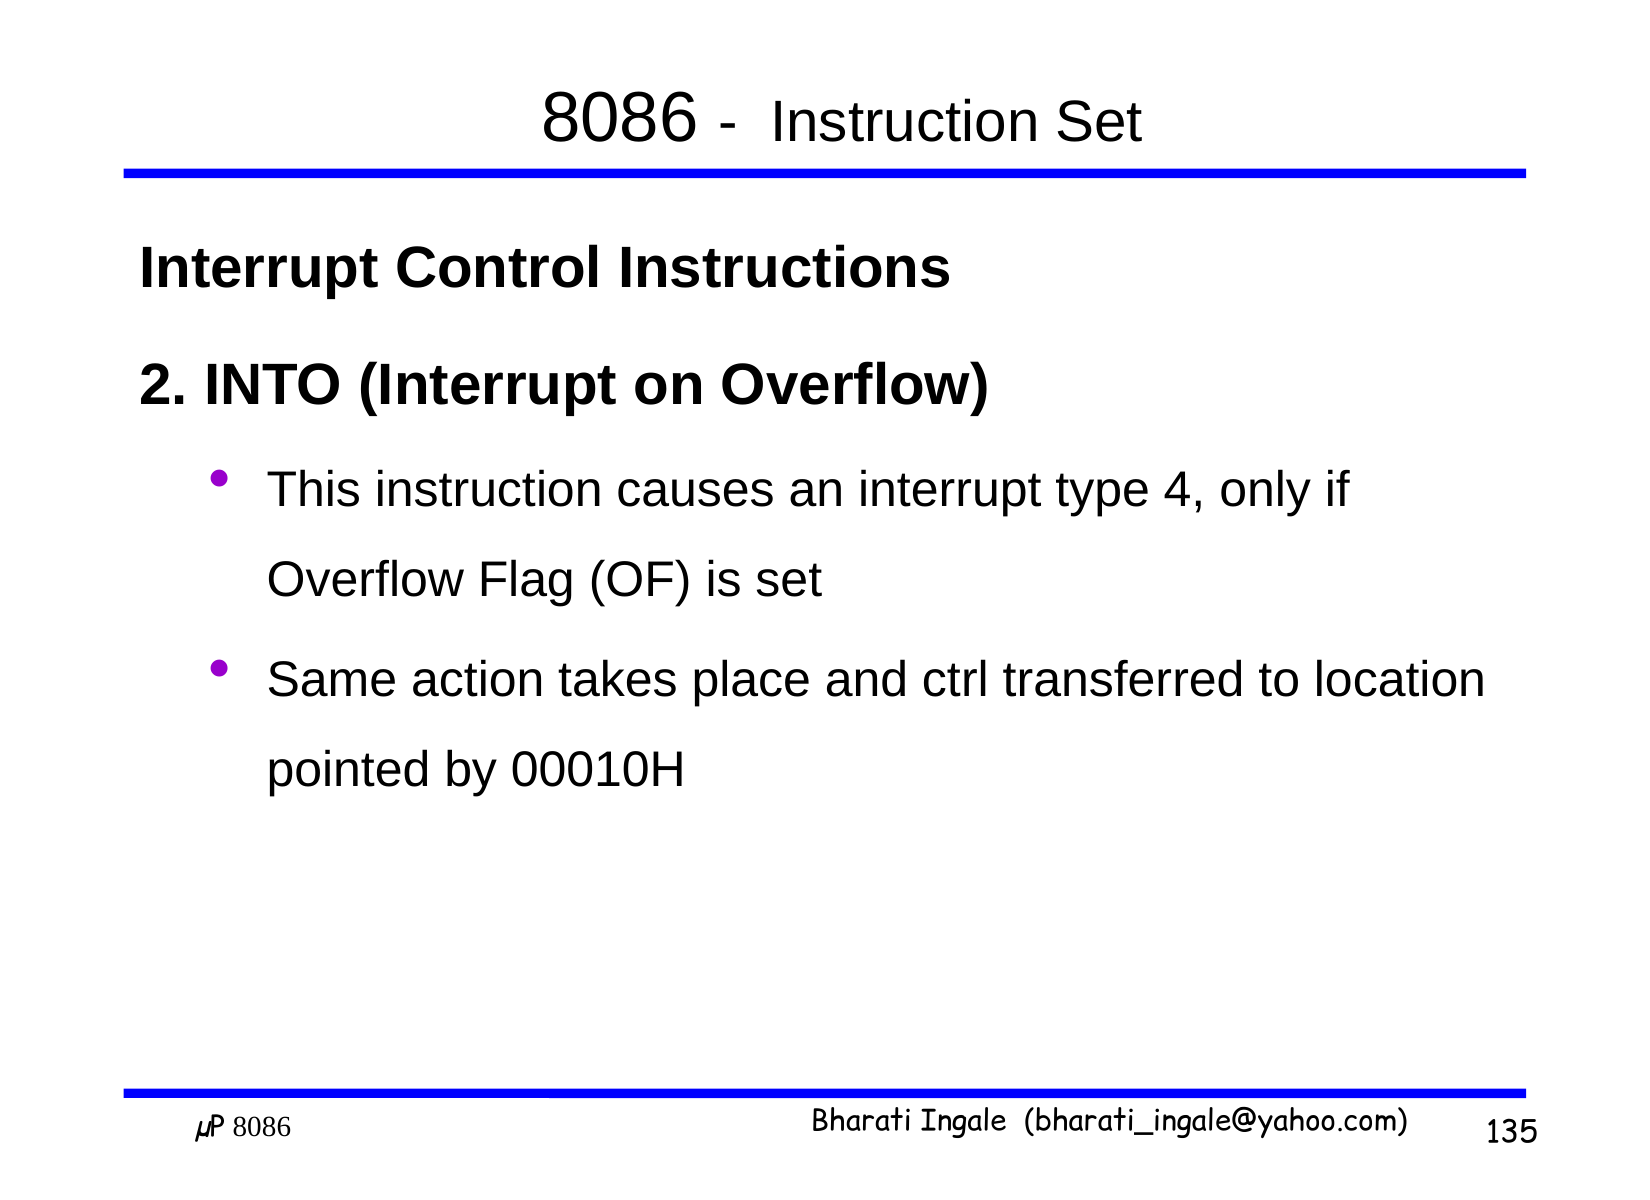

# 8086 -  Instruction Set
Interrupt Control Instructions
2. INTO (Interrupt on Overflow)
This instruction causes an interrupt type 4, only if Overflow Flag (OF) is set
Same action takes place and ctrl transferred to location pointed by 00010H

135